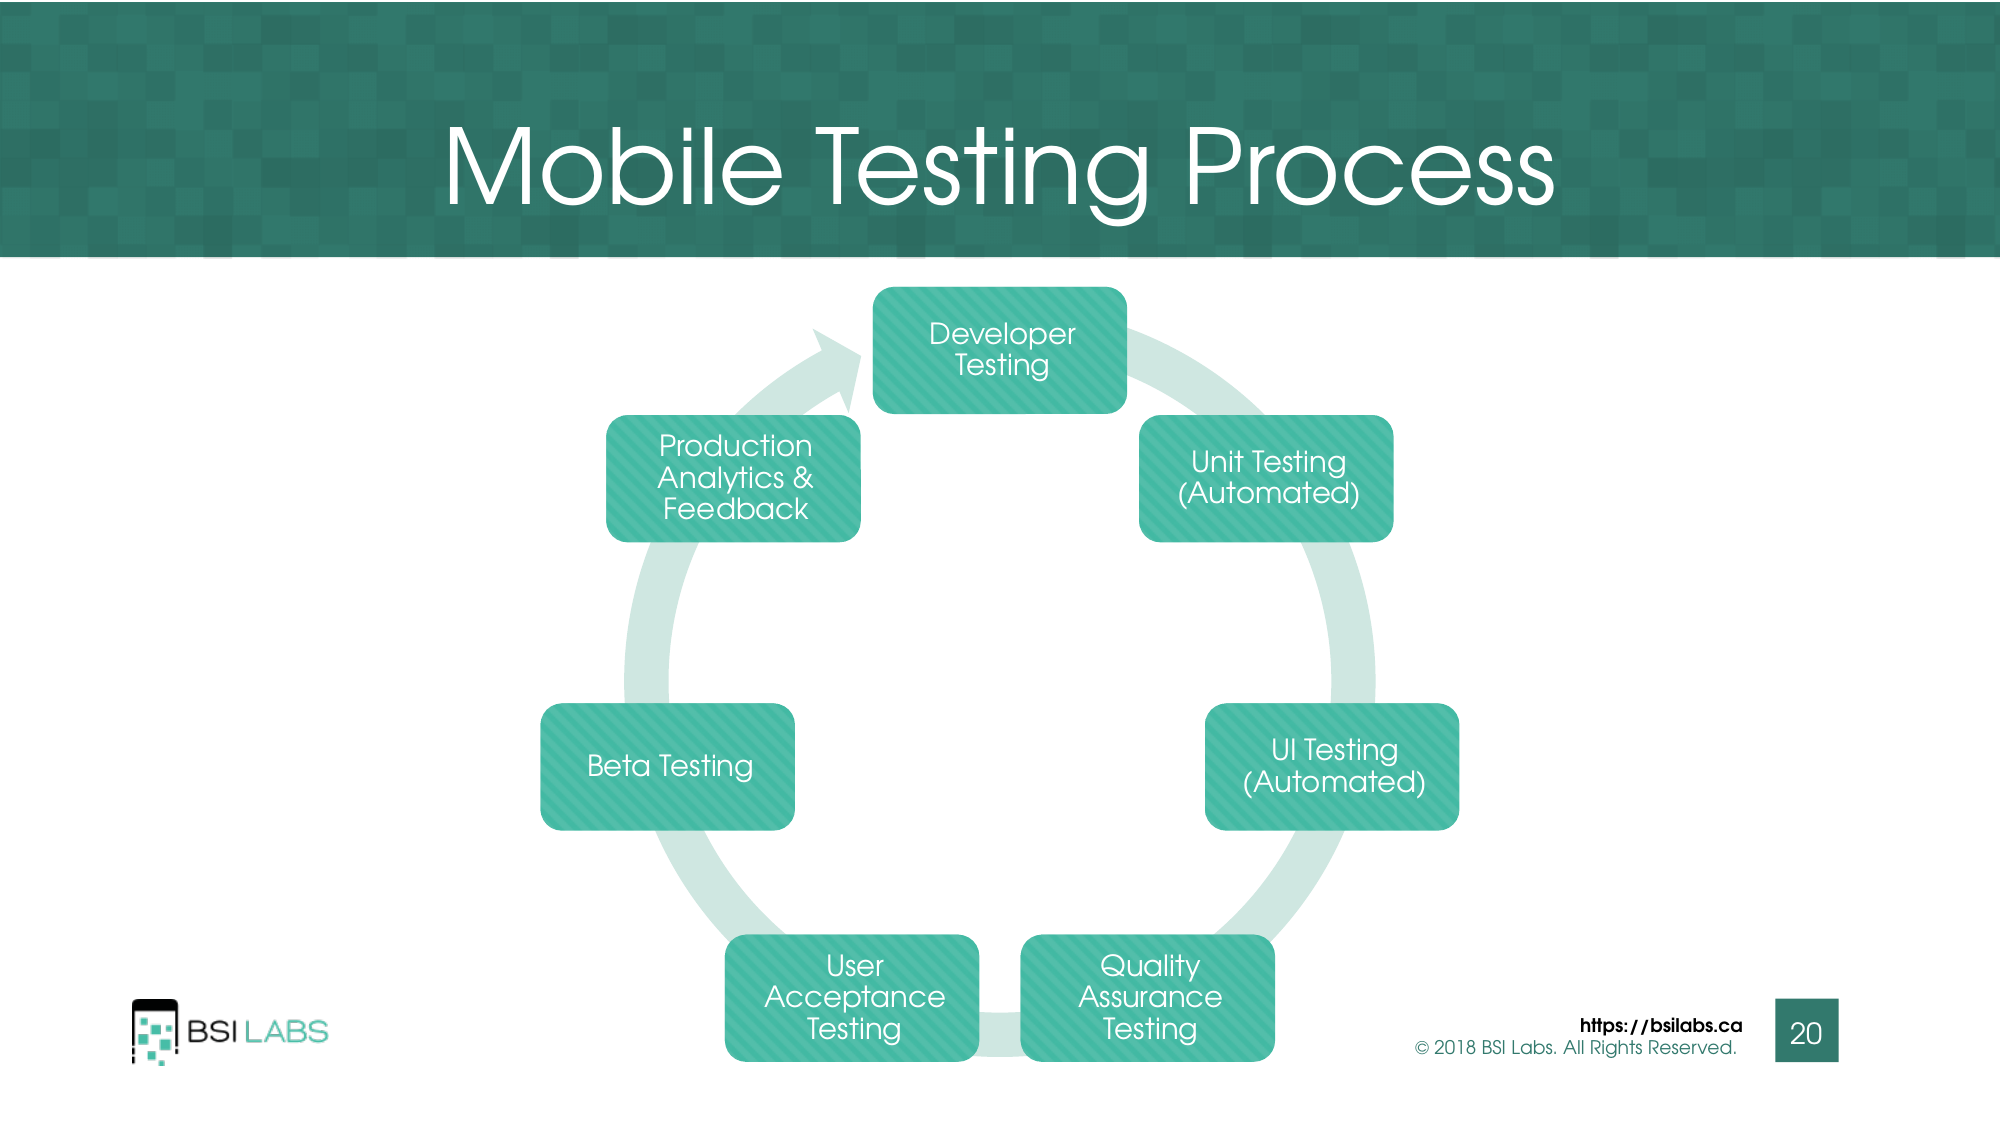

# Mobile Testing Process
Developer Testing
Unit Testing (Automated)
UI Testing (Automated)
Quality Assurance Testing
User Acceptance Testing
Beta Testing
Production Analytics & Feedback
20